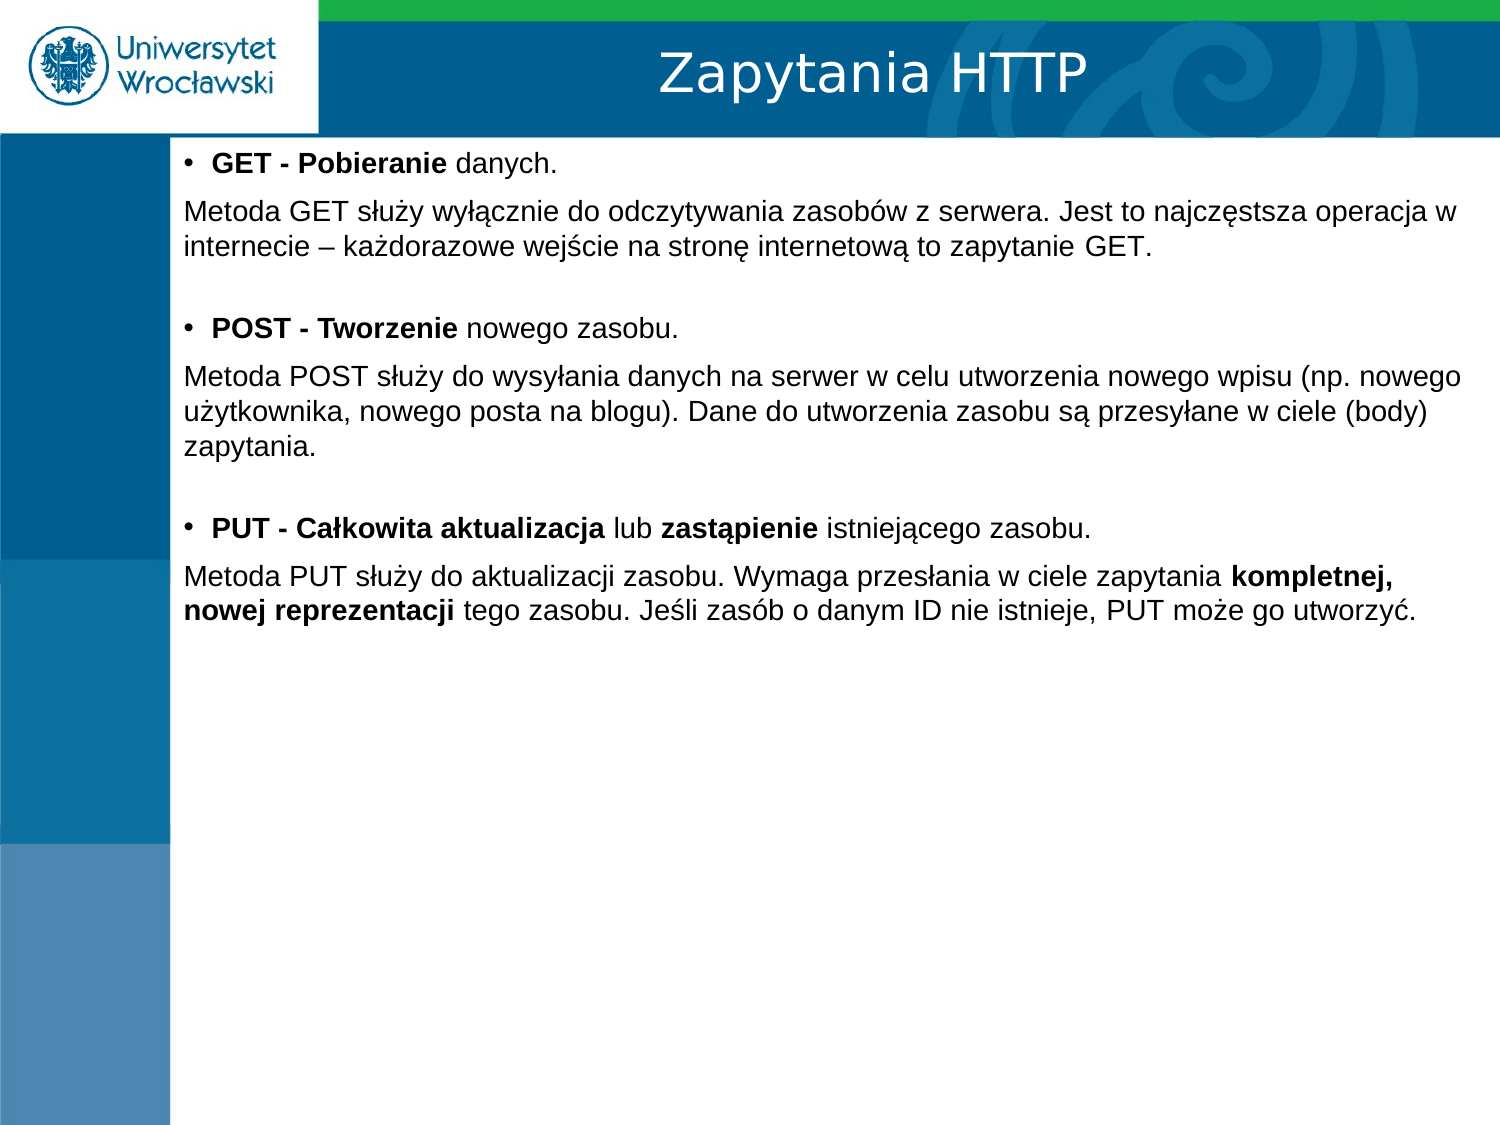

Zapytania HTTP
GET - Pobieranie danych.
Metoda GET służy wyłącznie do odczytywania zasobów z serwera. Jest to najczęstsza operacja w internecie – każdorazowe wejście na stronę internetową to zapytanie GET.
POST - Tworzenie nowego zasobu.
Metoda POST służy do wysyłania danych na serwer w celu utworzenia nowego wpisu (np. nowego użytkownika, nowego posta na blogu). Dane do utworzenia zasobu są przesyłane w ciele (body) zapytania.
PUT - Całkowita aktualizacja lub zastąpienie istniejącego zasobu.
Metoda PUT służy do aktualizacji zasobu. Wymaga przesłania w ciele zapytania kompletnej, nowej reprezentacji tego zasobu. Jeśli zasób o danym ID nie istnieje, PUT może go utworzyć.